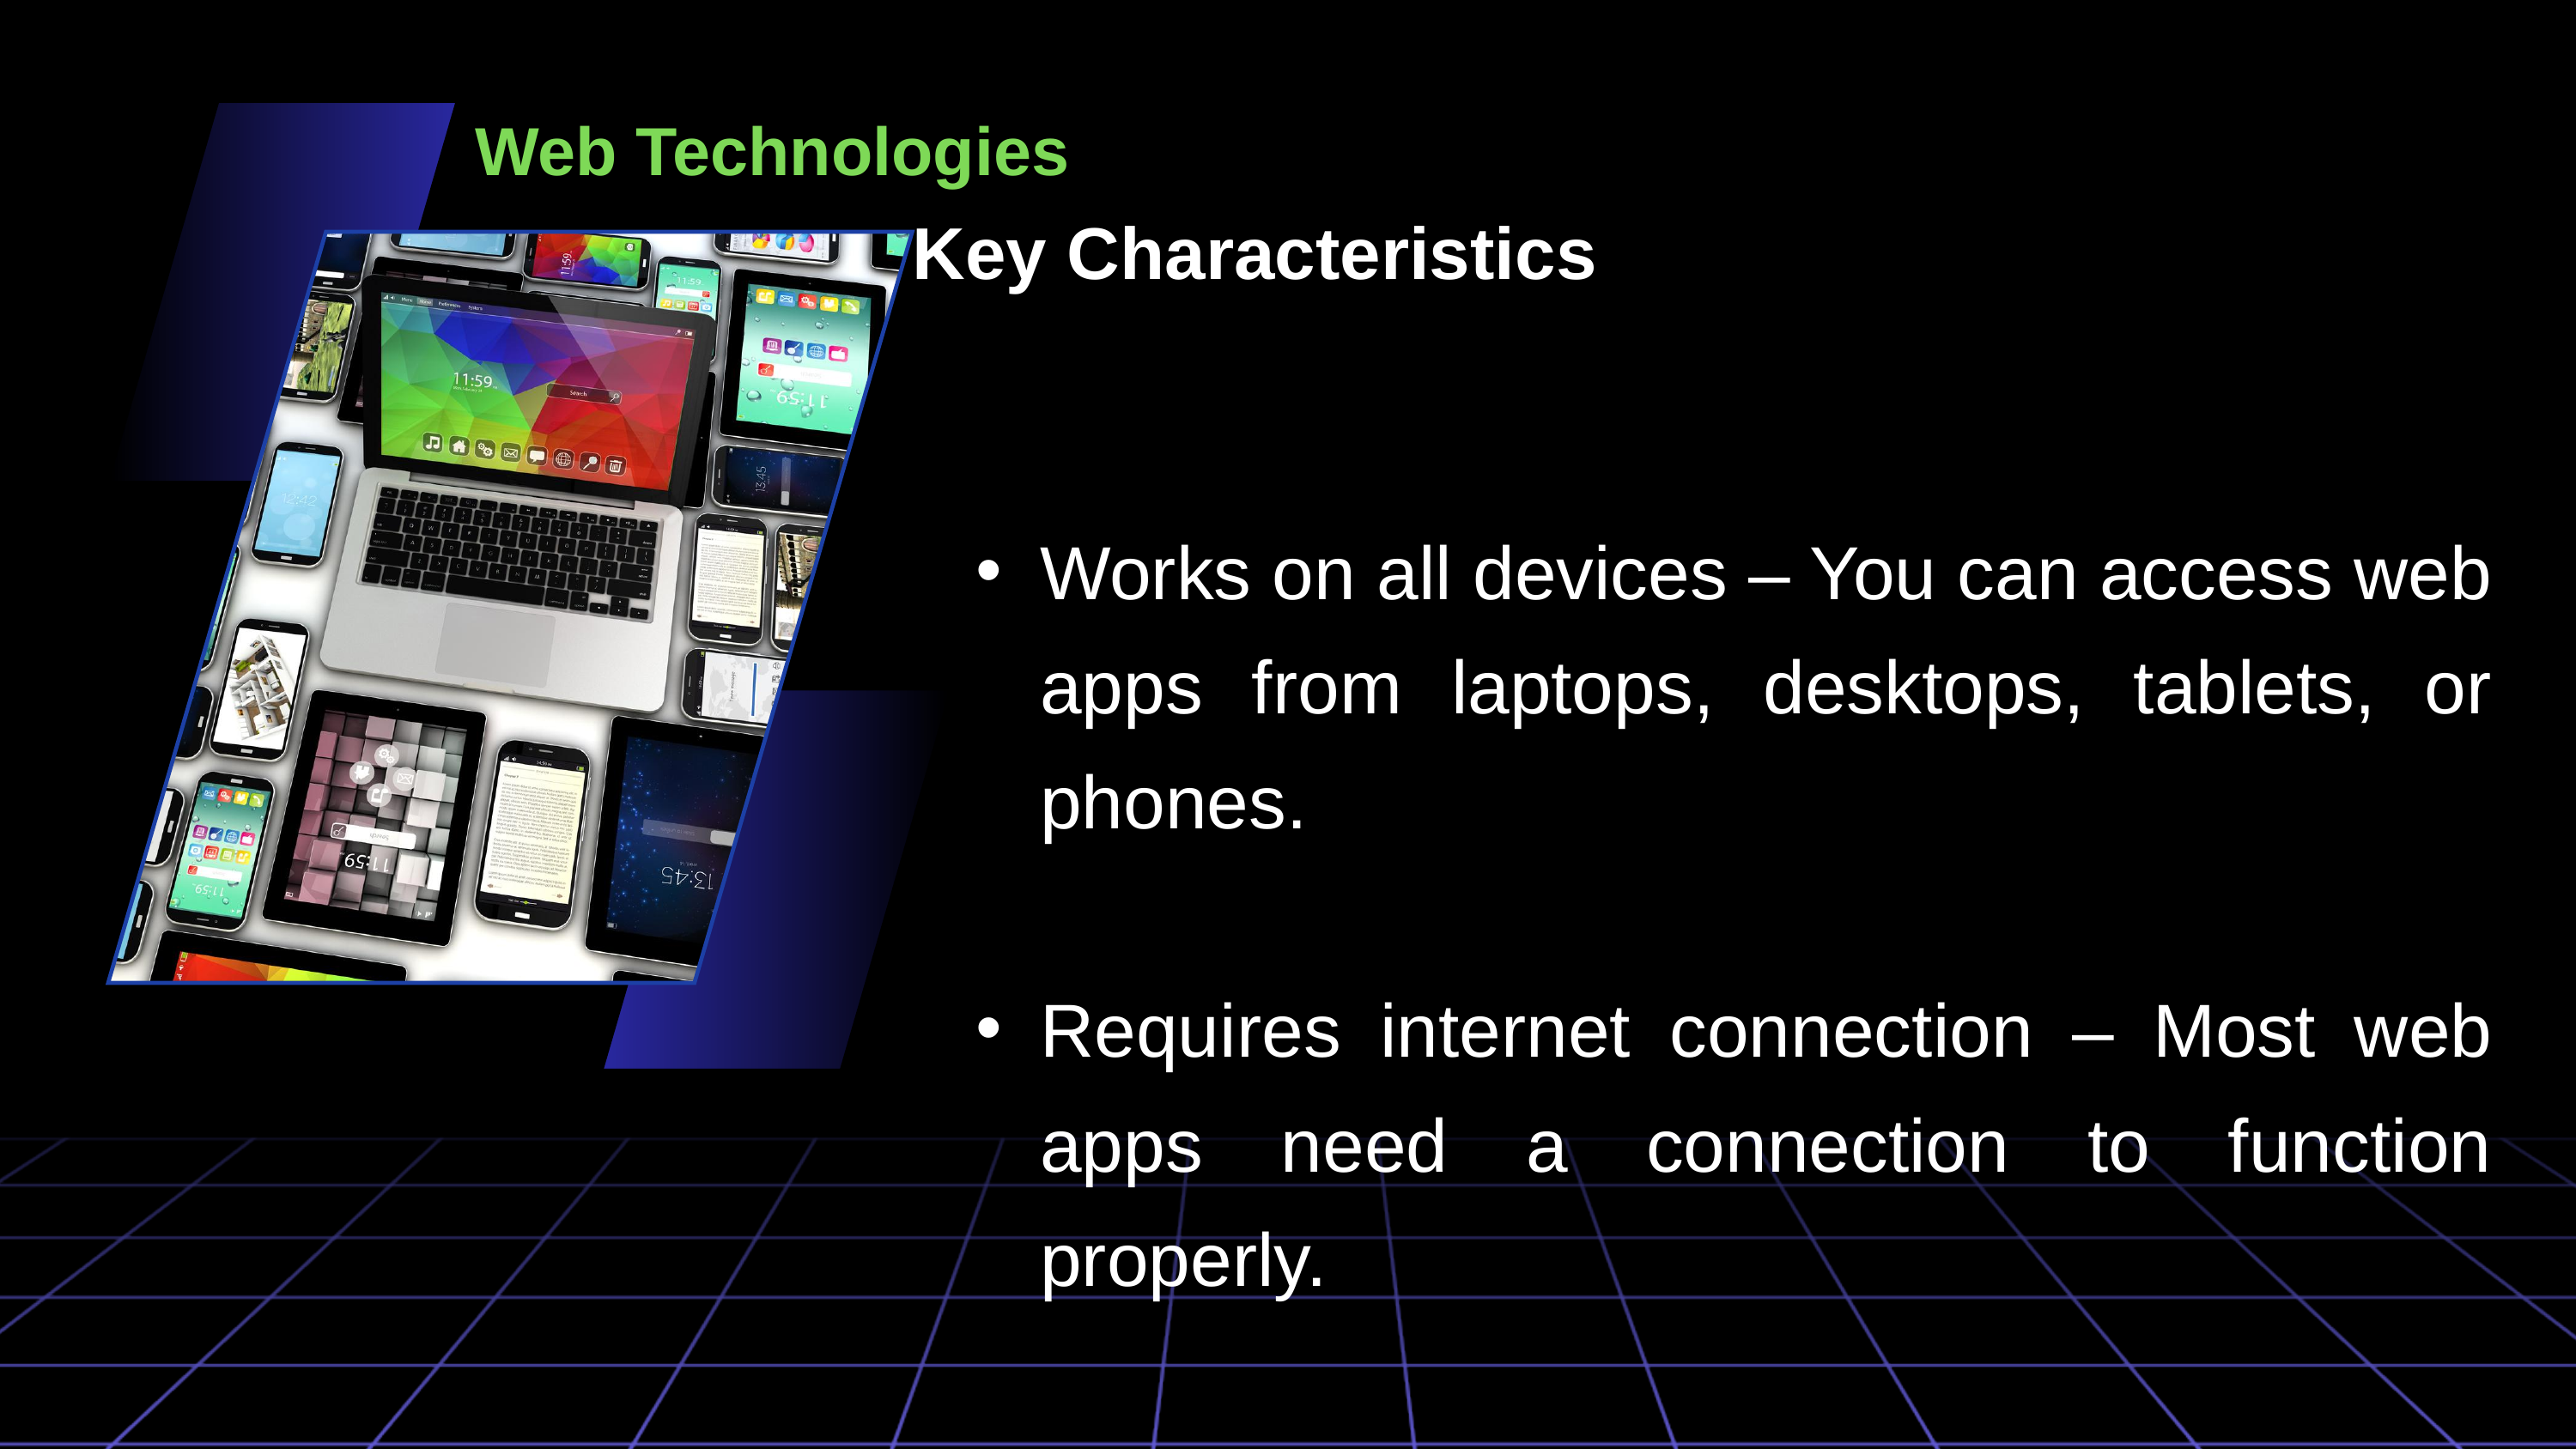

Key Characteristics

Works on all devices – You can access web apps from laptops, desktops, tablets, or phones.

Requires internet connection – Most web apps need a connection to function properly.

Web Technologies